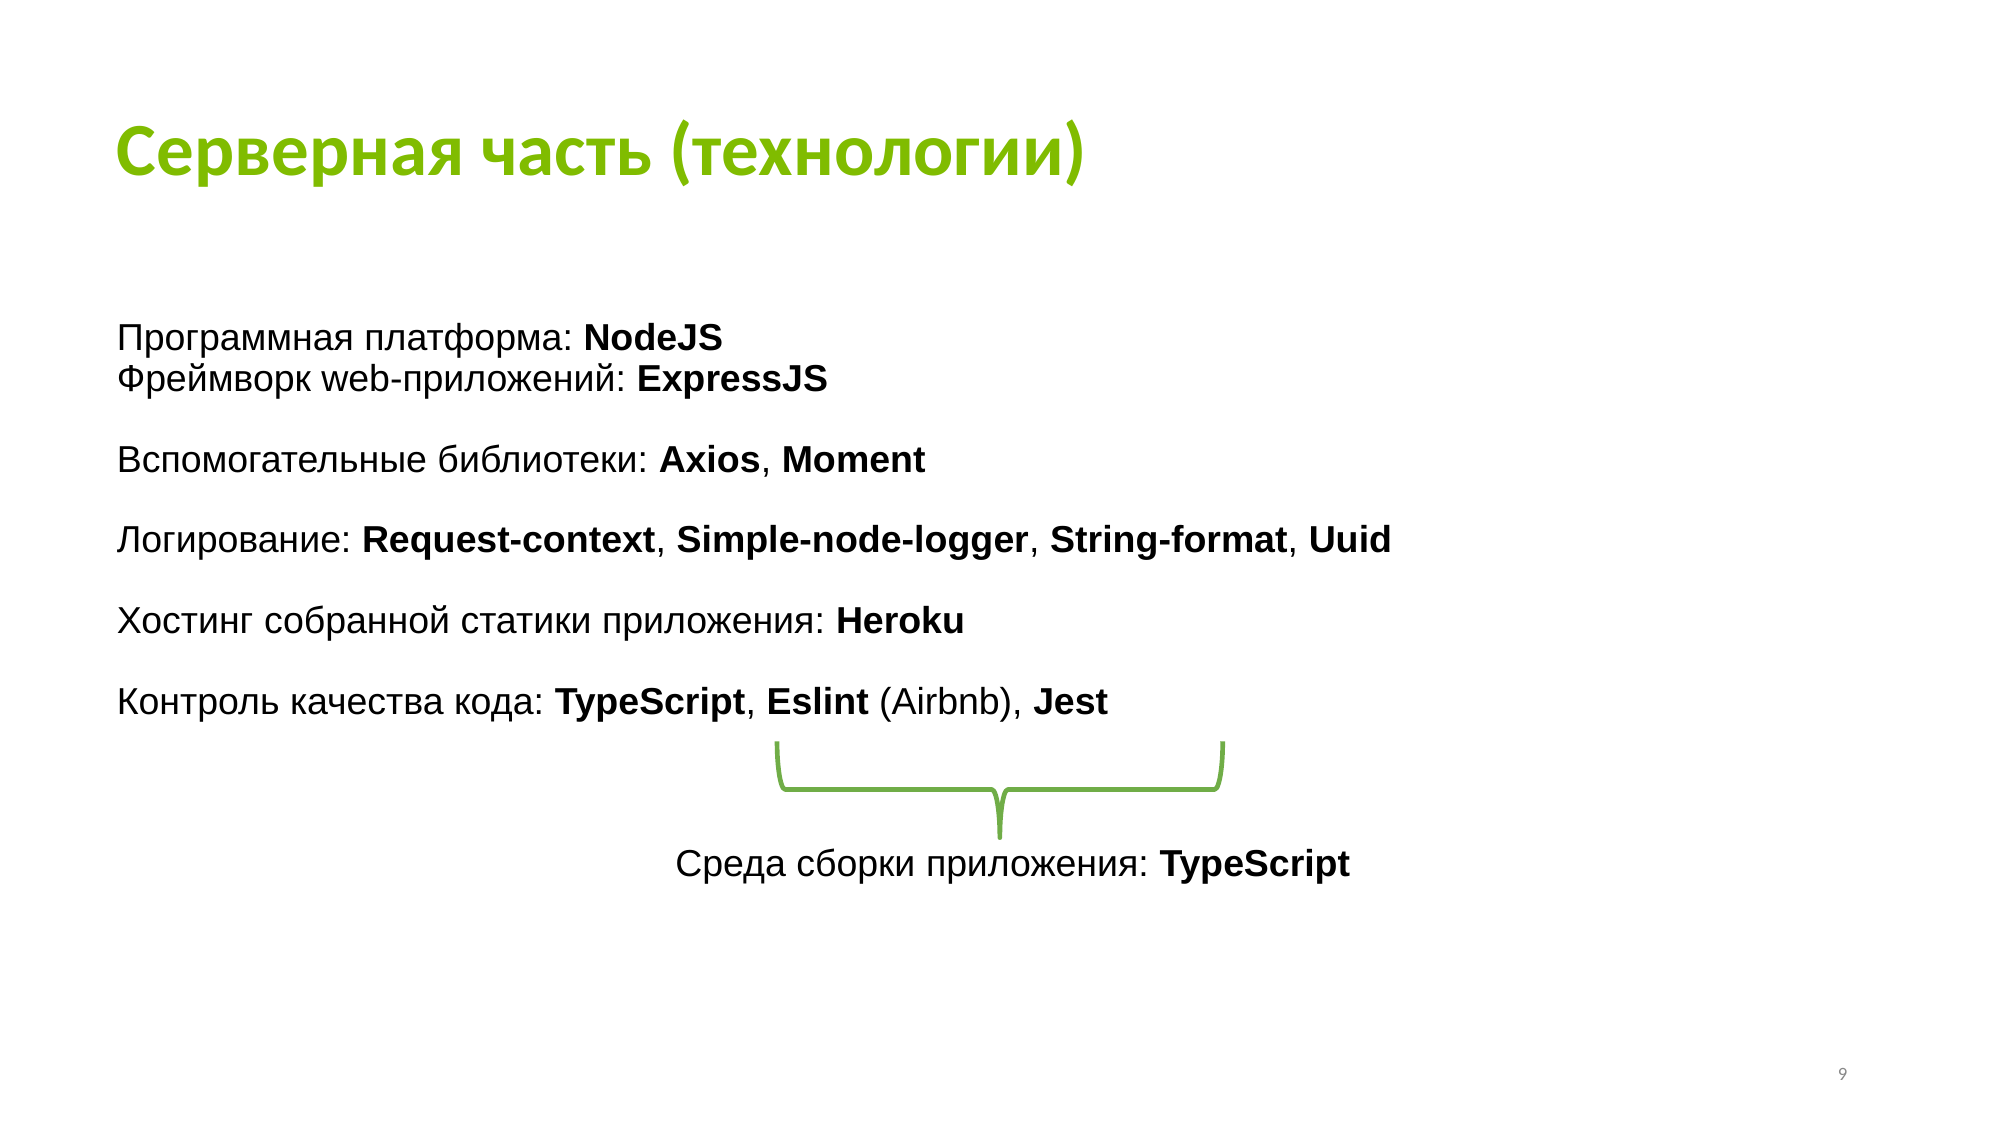

# Серверная часть (технологии)
Программная платформа: NodeJS
Фреймворк web-приложений: ExpressJS

Вспомогательные библиотеки: Axios, Moment

Логирование: Request-context, Simple-node-logger, String-format, Uuid

Хостинг собранной статики приложения: Heroku

Контроль качества кода: TypeScript, Eslint (Airbnb), Jest

Среда сборки приложения: TypeScript

9